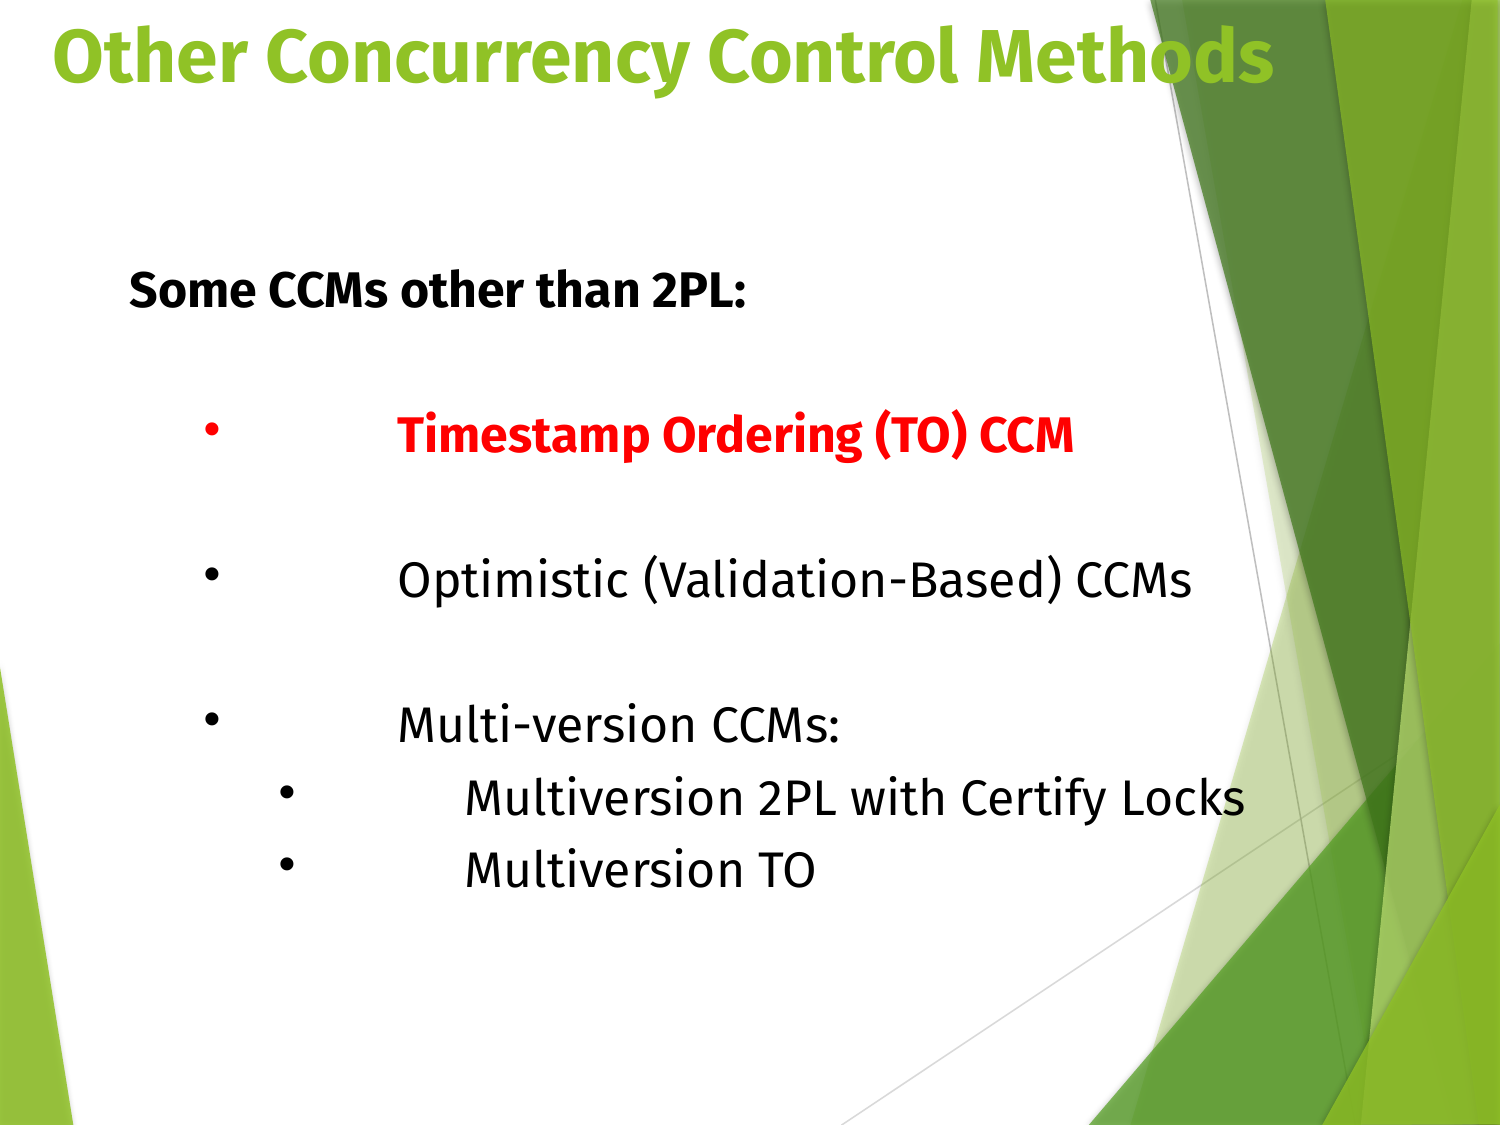

# Other Concurrency Control Methods
Some CCMs other than 2PL:

Timestamp Ordering (TO) CCM

Optimistic (Validation-Based) CCMs

Multi-version CCMs:
Multiversion 2PL with Certify Locks
Multiversion TO